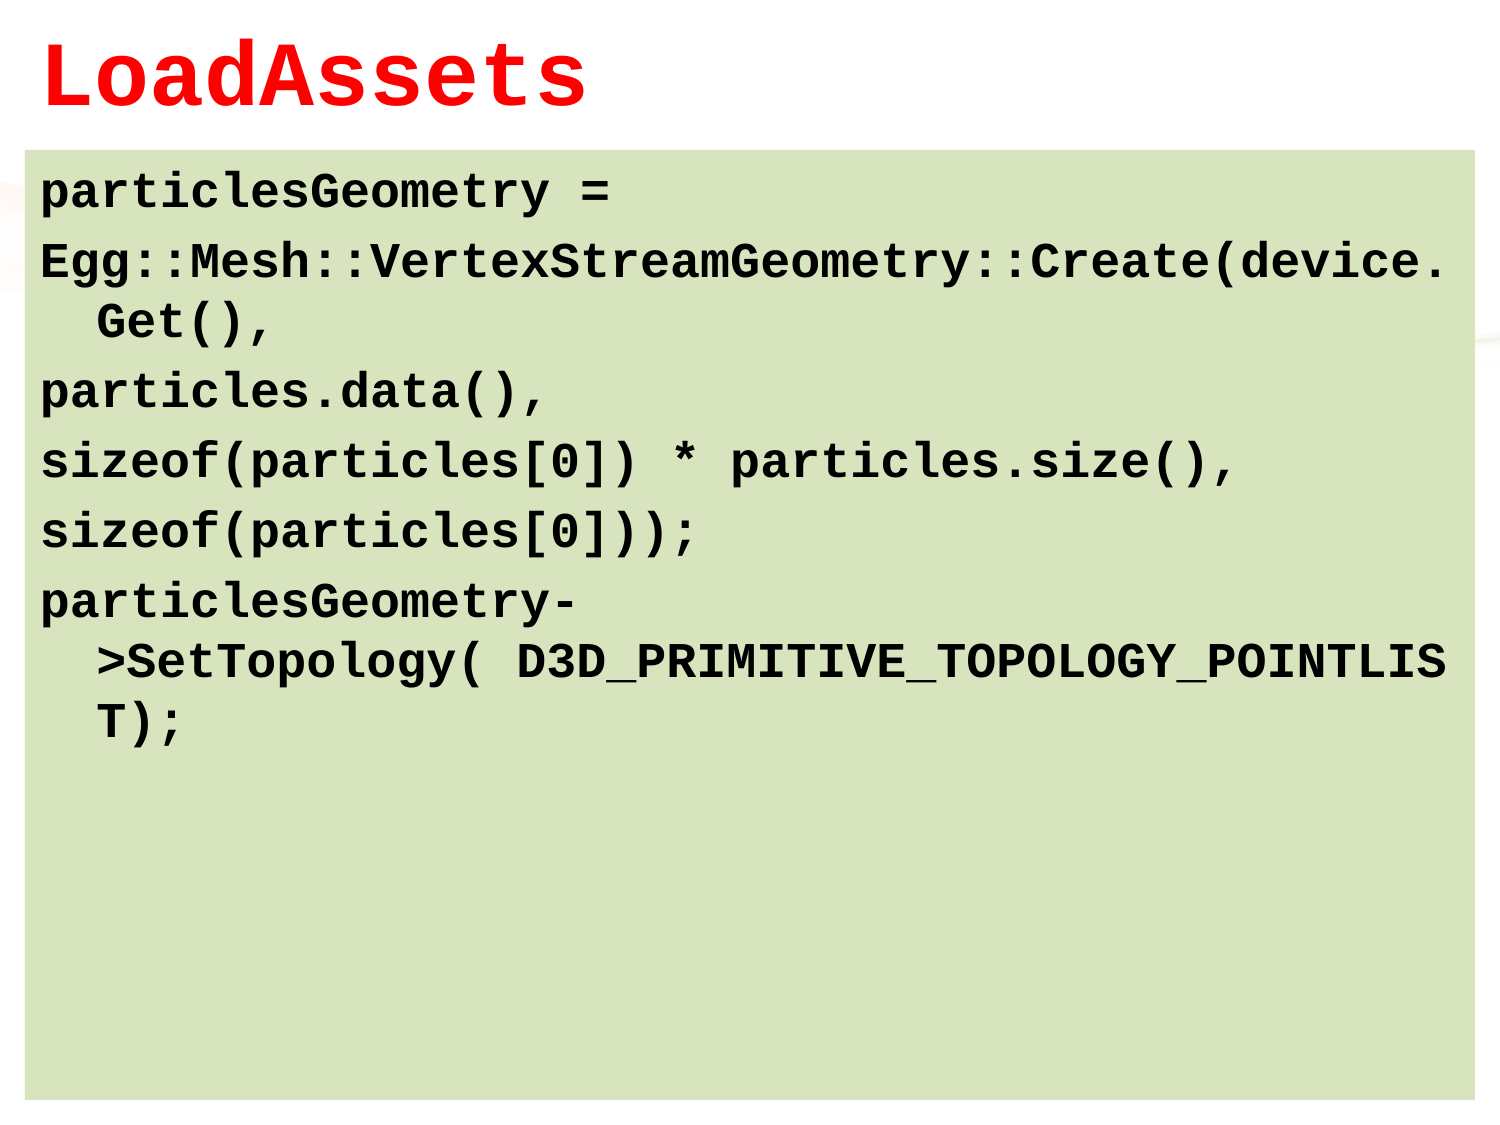

# LoadAssets
particlesGeometry =
Egg::Mesh::VertexStreamGeometry::Create(device.Get(),
particles.data(),
sizeof(particles[0]) * particles.size(),
sizeof(particles[0]));
particlesGeometry->SetTopology( D3D_PRIMITIVE_TOPOLOGY_POINTLIST);